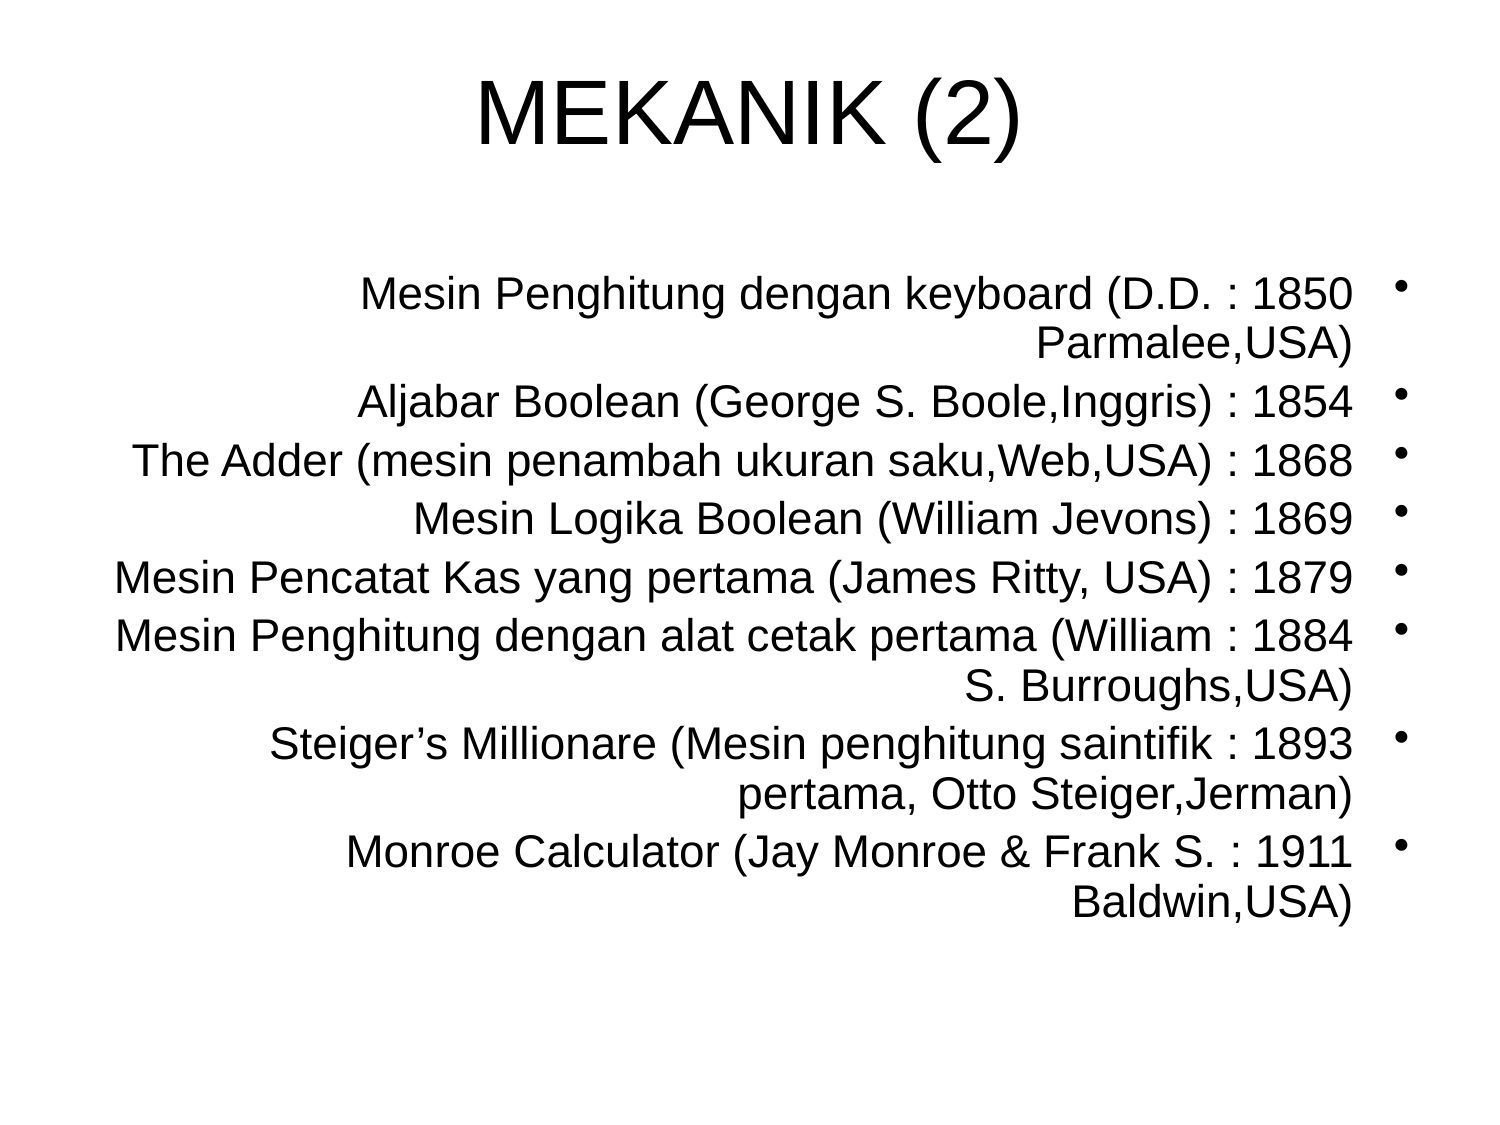

# MEKANIK (2)
1850 : Mesin Penghitung dengan keyboard (D.D. Parmalee,USA)
1854 : Aljabar Boolean (George S. Boole,Inggris)
1868 : The Adder (mesin penambah ukuran saku,Web,USA)
1869 : Mesin Logika Boolean (William Jevons)
1879 : Mesin Pencatat Kas yang pertama (James Ritty, USA)
1884 : Mesin Penghitung dengan alat cetak pertama (William S. Burroughs,USA)
1893 : Steiger’s Millionare (Mesin penghitung saintifik pertama, Otto Steiger,Jerman)
1911 : Monroe Calculator (Jay Monroe & Frank S. Baldwin,USA)